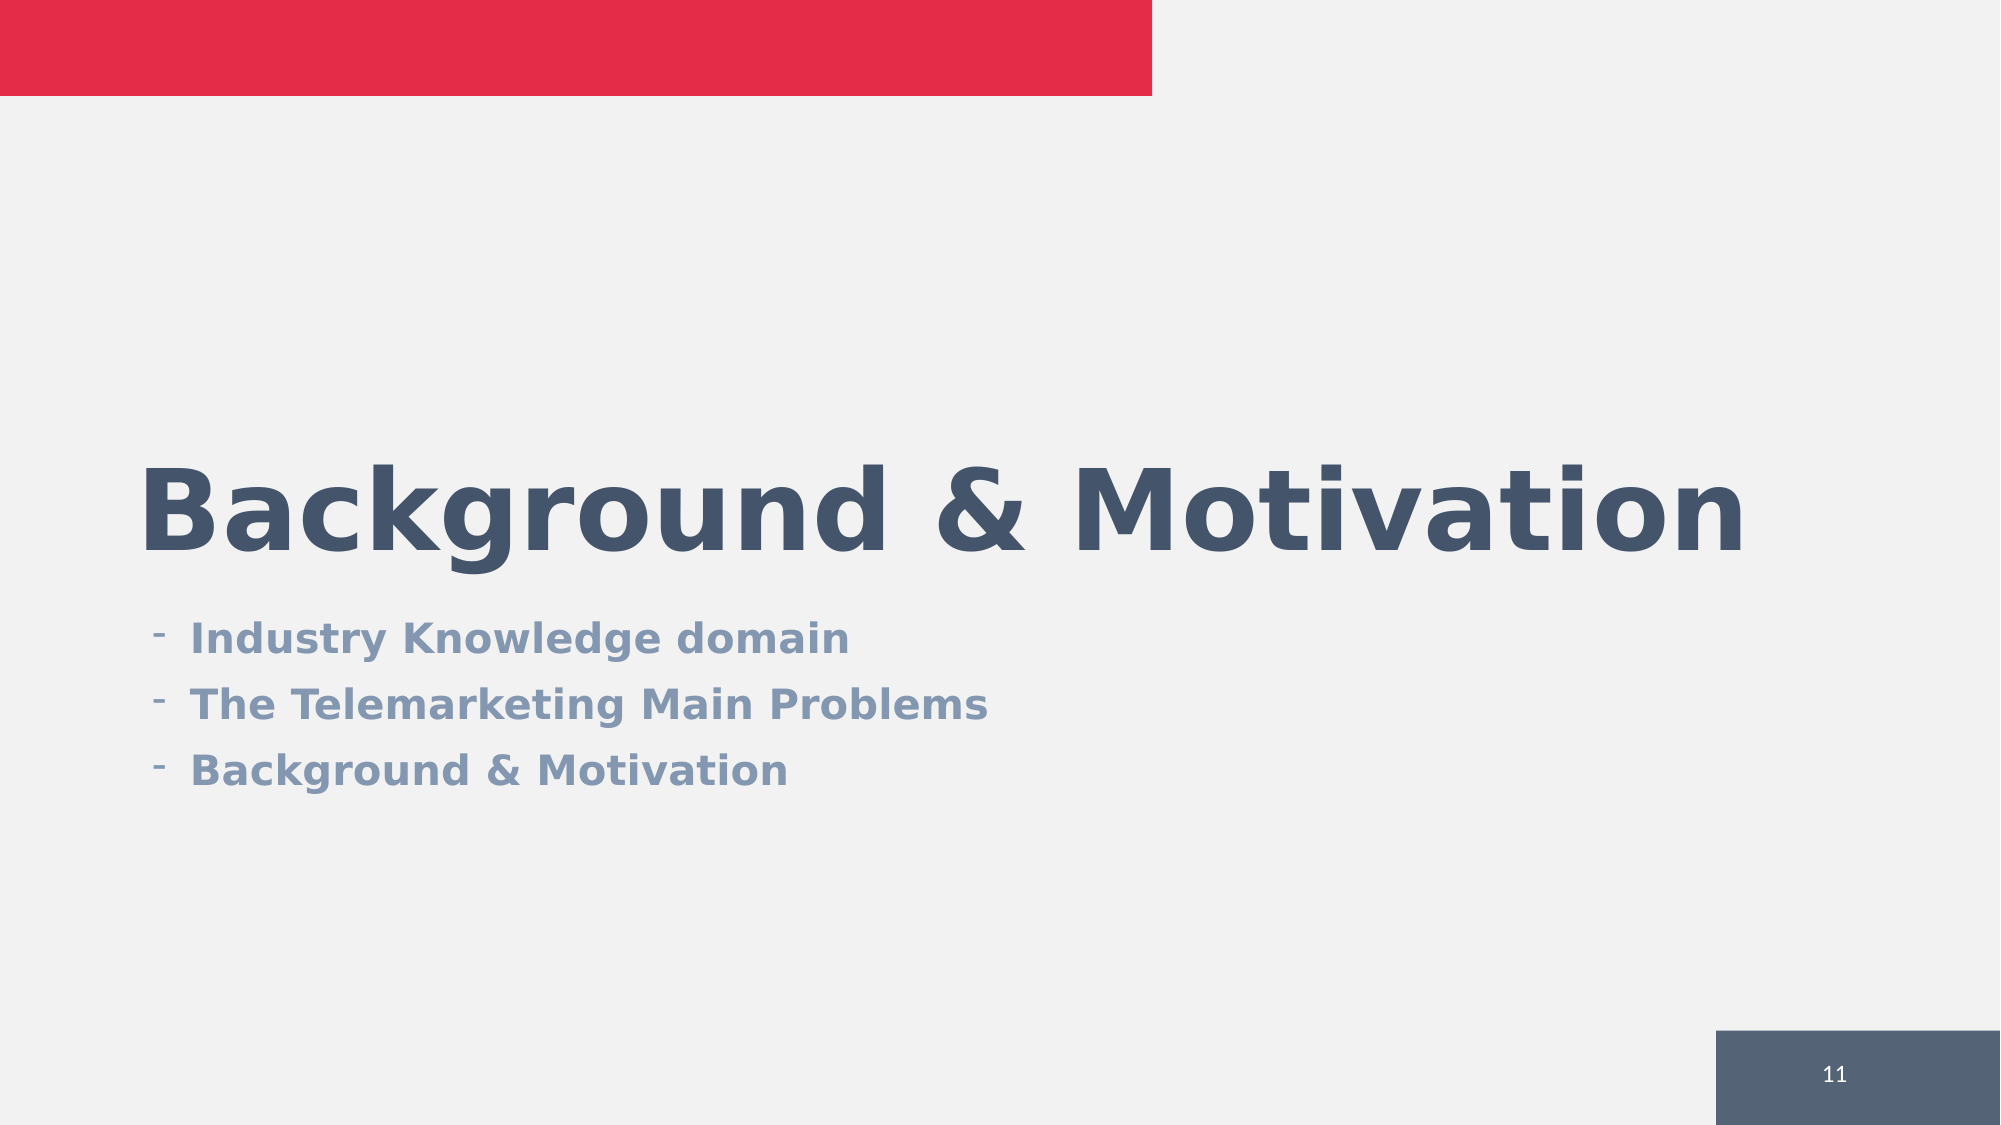

# Background & Motivation
Industry Knowledge domain
The Telemarketing Main Problems
Background & Motivation
11